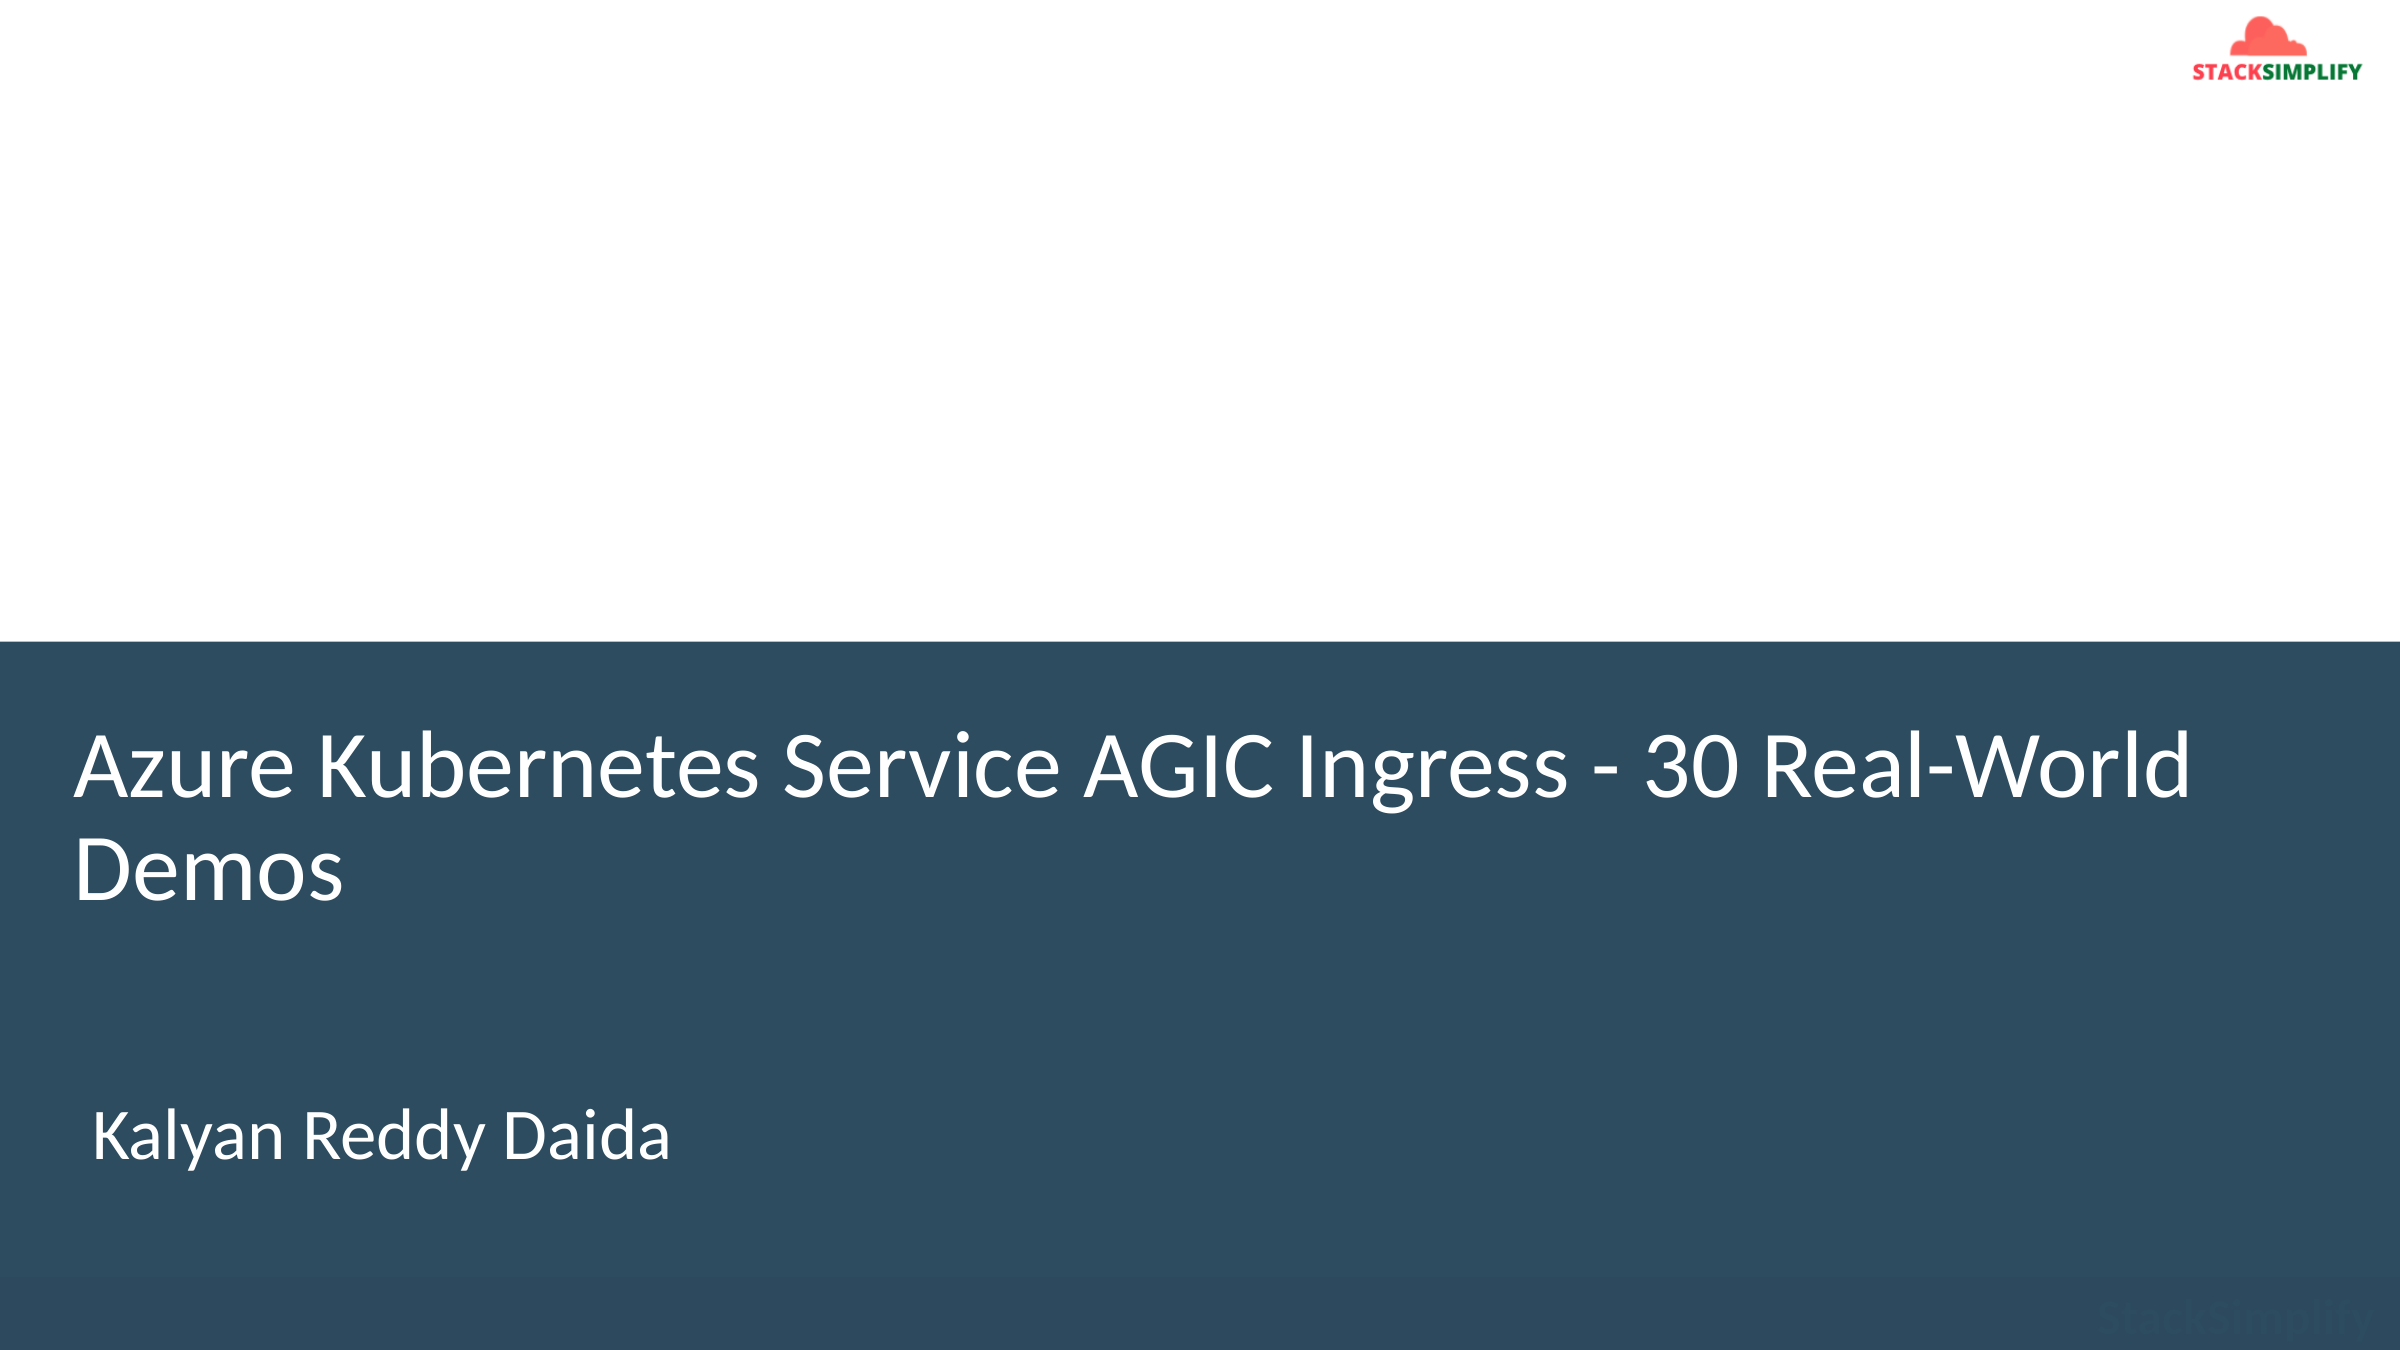

# Azure Kubernetes Service AGIC Ingress - 30 Real-World Demos
Kalyan Reddy Daida